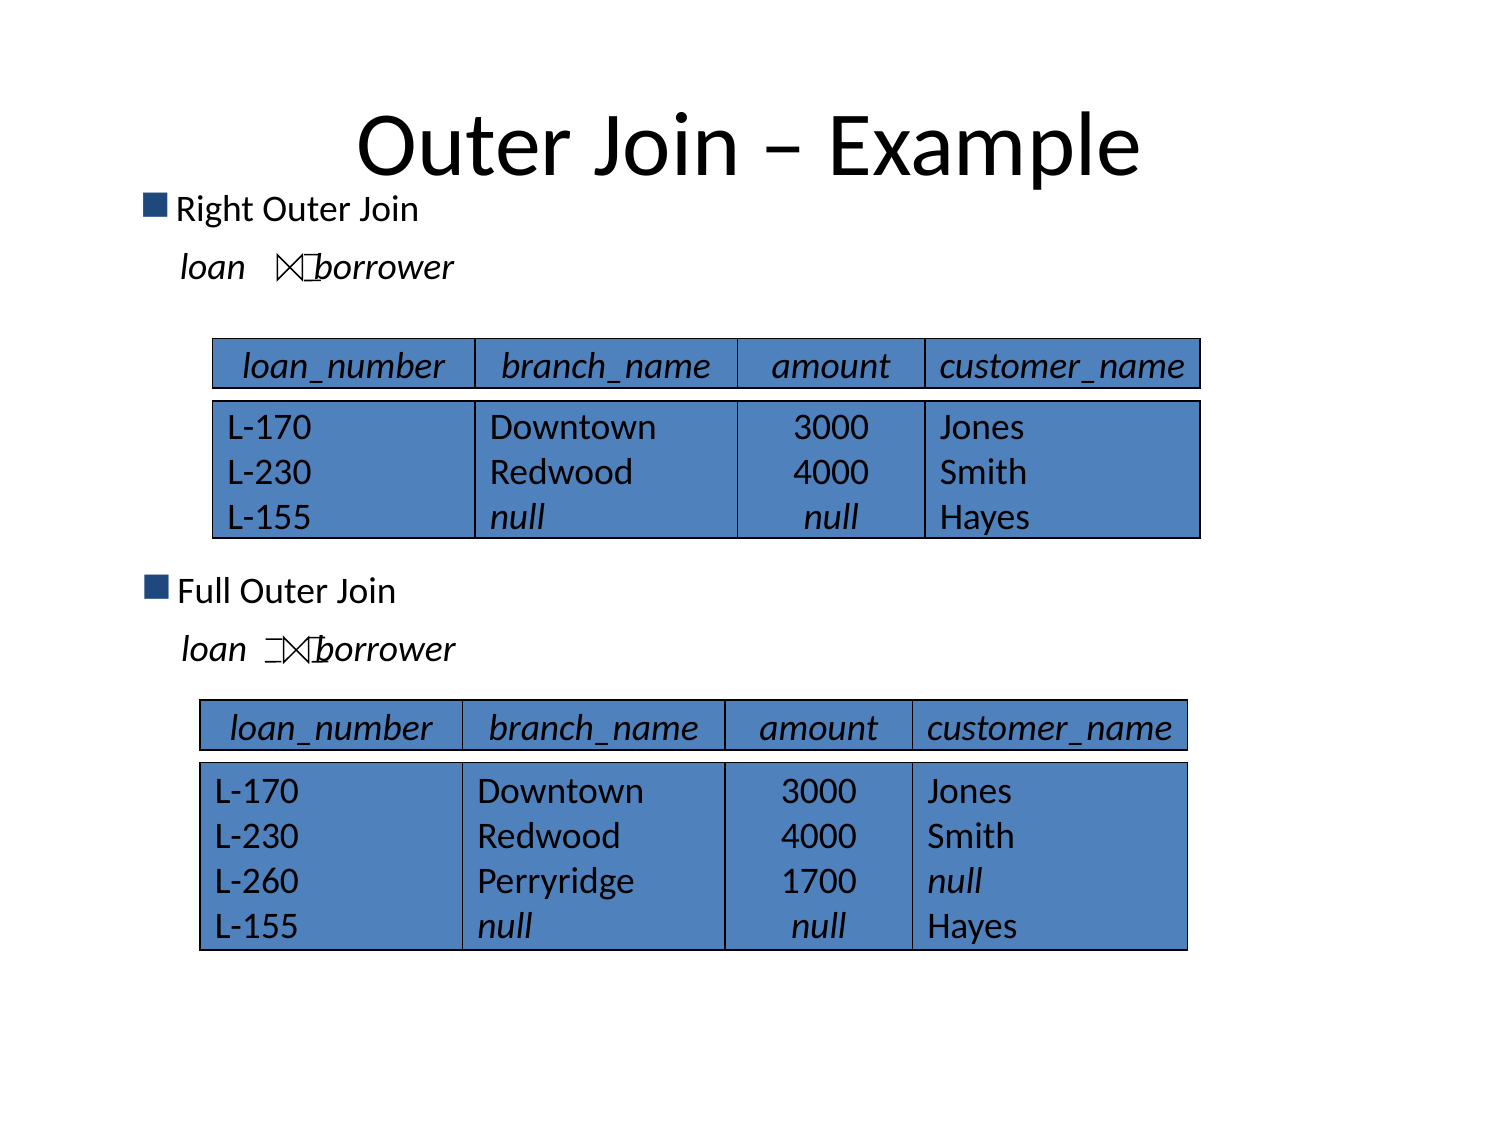

# Outer Join – Example
 Right Outer Join
    loan        borrower

loan_number
branch_name
amount
customer_name
L-170
L-230
L-155
Downtown
Redwood
null
3000
4000
null
Jones
Smith
Hayes
 Full Outer Join
    loan        borrower

loan_number
branch_name
amount
customer_name
L-170
L-230
L-260
L-155
Downtown
Redwood
Perryridge
null
3000
4000
1700
null
Jones
Smith
null
Hayes